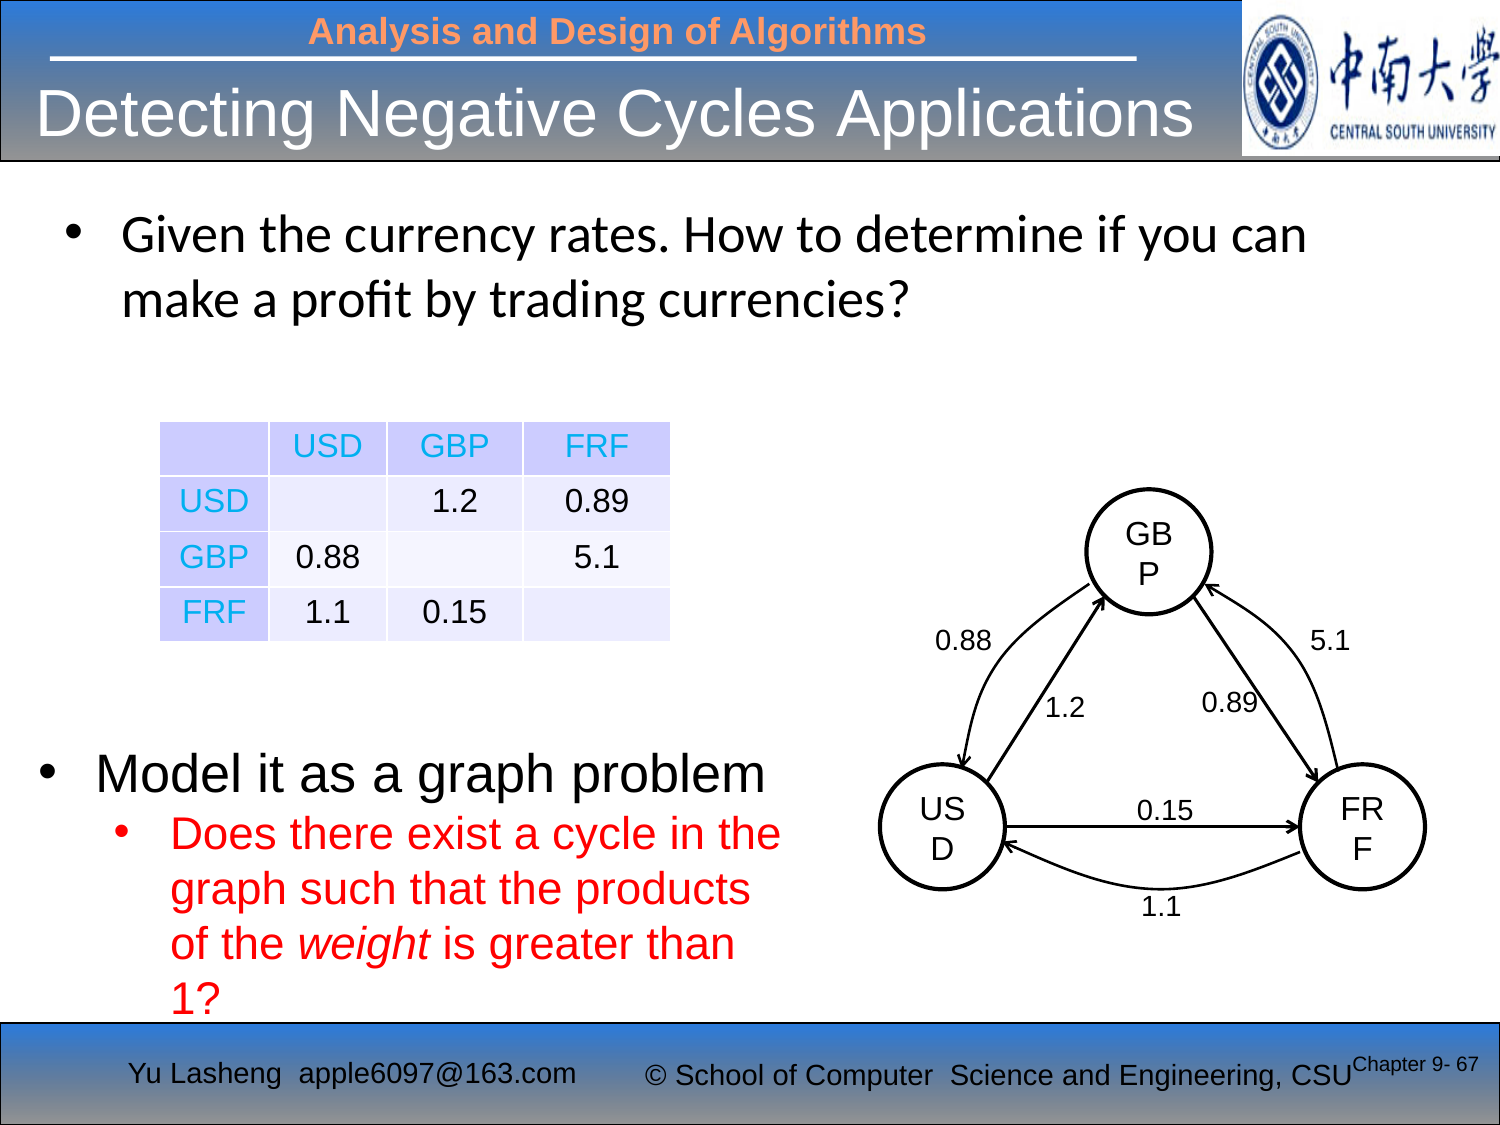

# Detecting Negative Cycles Applications
Given the currency rates. How to determine if you can make a profit by trading currencies?

|  | USD | GBP | FRF |
| --- | --- | --- | --- |
| USD |  | 1.2 | 0.89 |
| GBP | 0.88 |  | 5.1 |
| FRF | 1.1 | 0.15 |  |
GBP

5.1
0.88
0.89
1.2
USD
FRF
0.15

1.1
Model it as a graph problem
Does there exist a cycle in the graph such that the products of the weight is greater than 1?
Chapter 9- 67